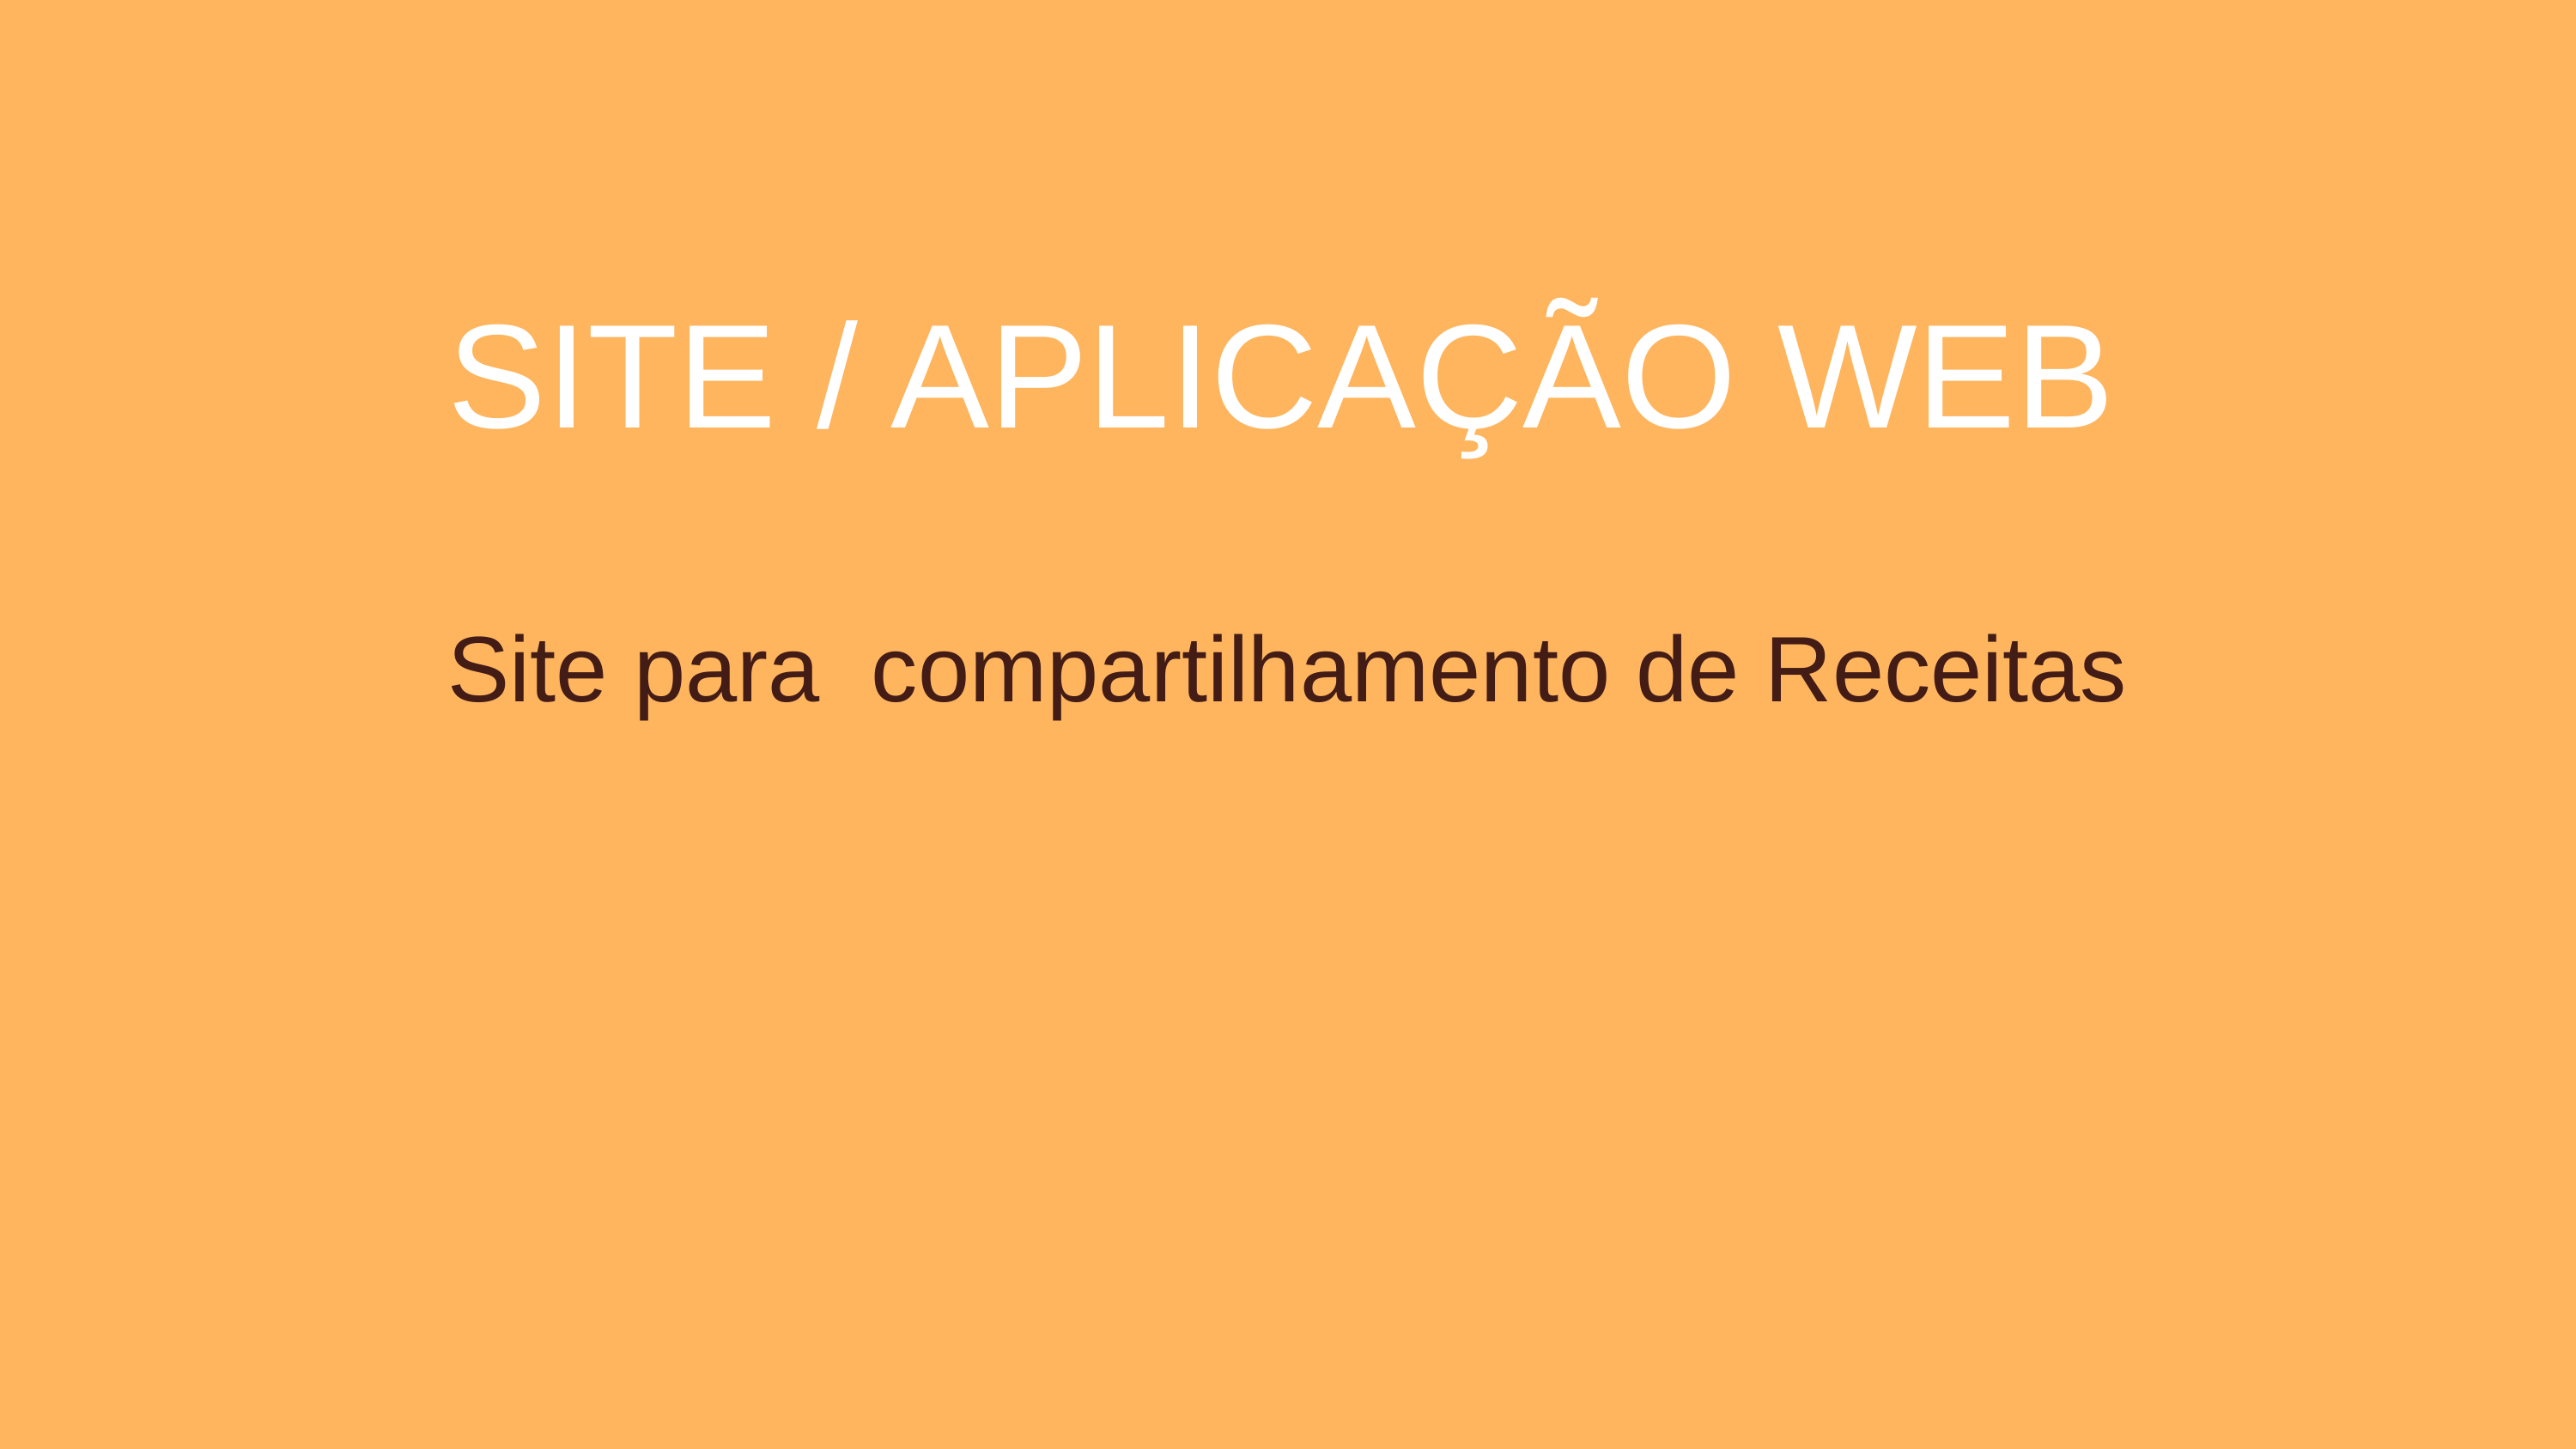

SITE / APLICAÇÃO WEB
Site para  compartilhamento de Receitas